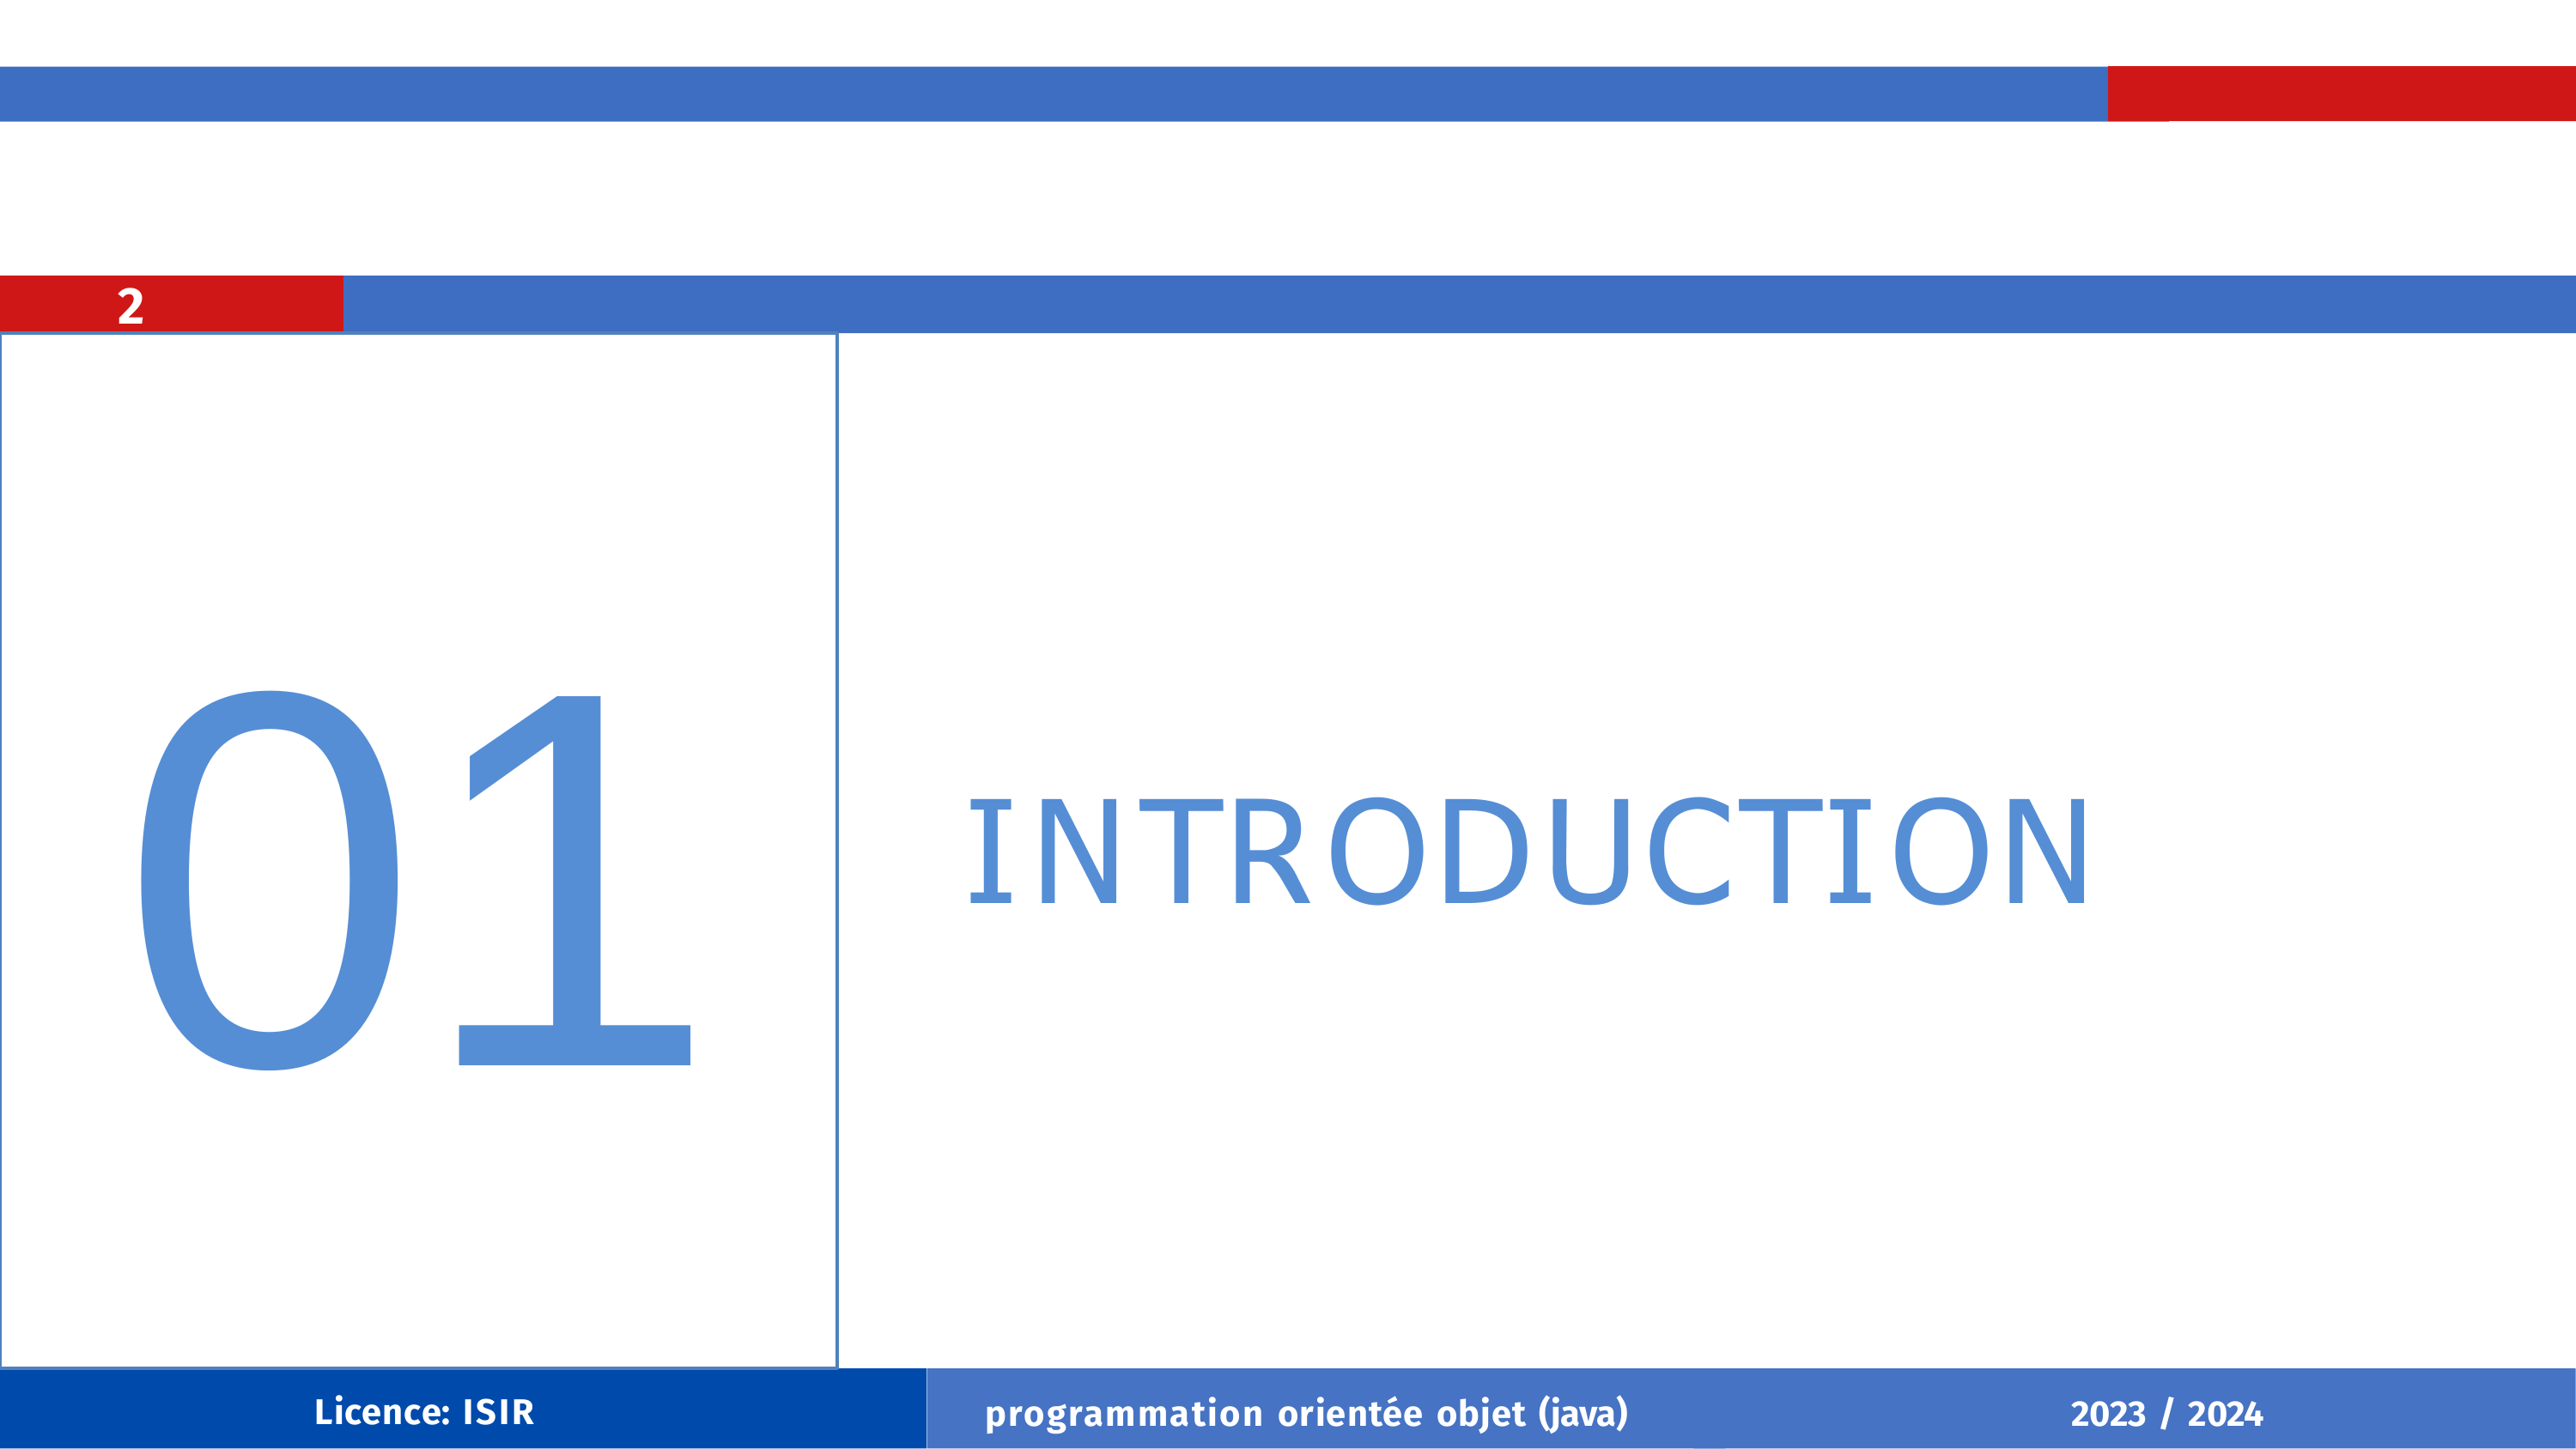

2

01
# INTRODUCTION

Licence: ISIR
programmation orientée objet (java)
2023 / 2024